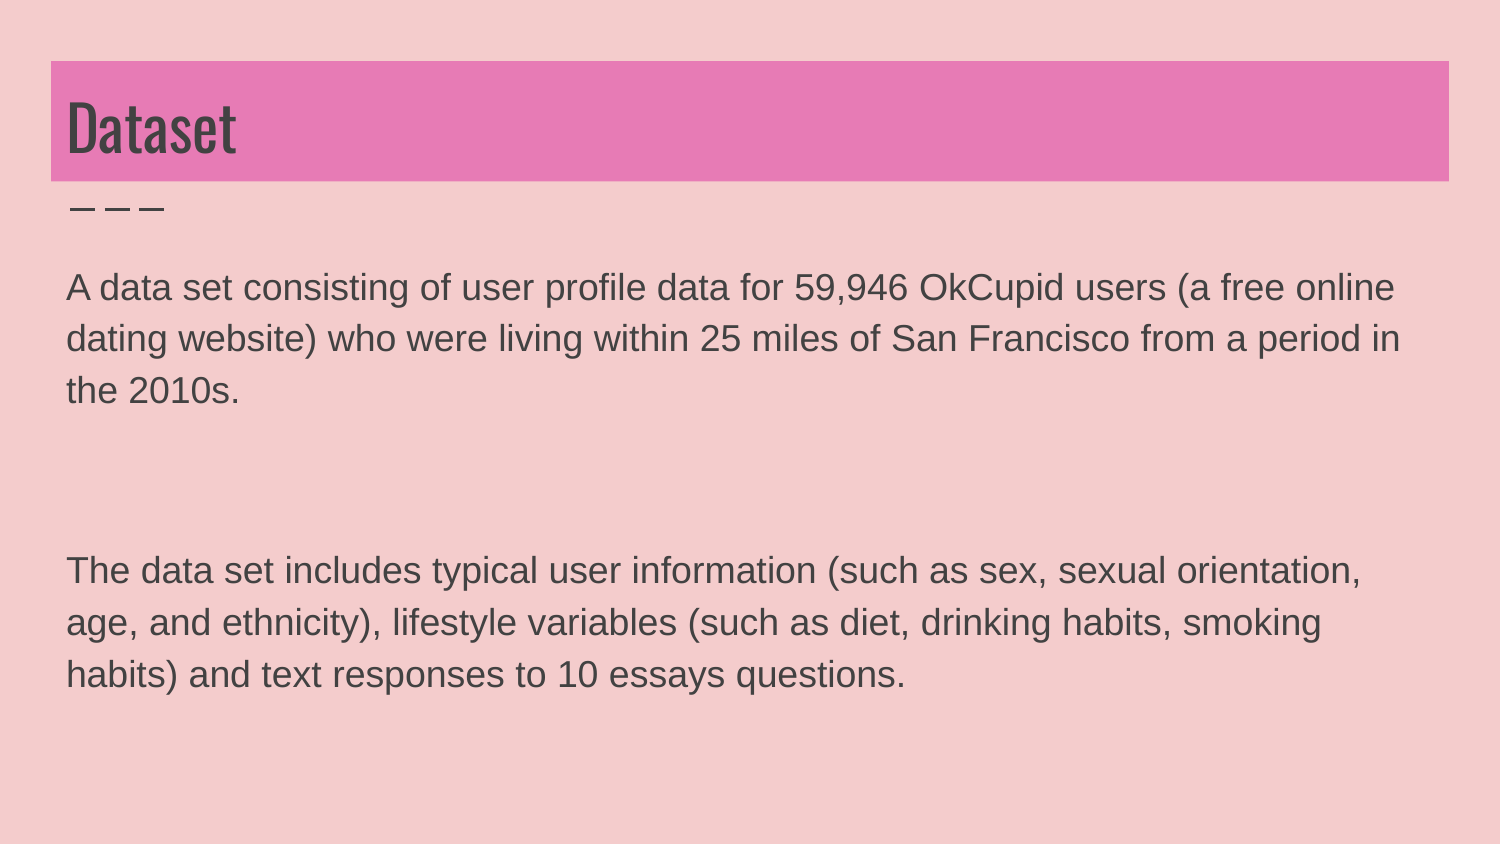

# Dataset
A data set consisting of user profile data for 59,946 OkCupid users (a free online dating website) who were living within 25 miles of San Francisco from a period in the 2010s.

The data set includes typical user information (such as sex, sexual orientation, age, and ethnicity), lifestyle variables (such as diet, drinking habits, smoking habits) and text responses to 10 essays questions.